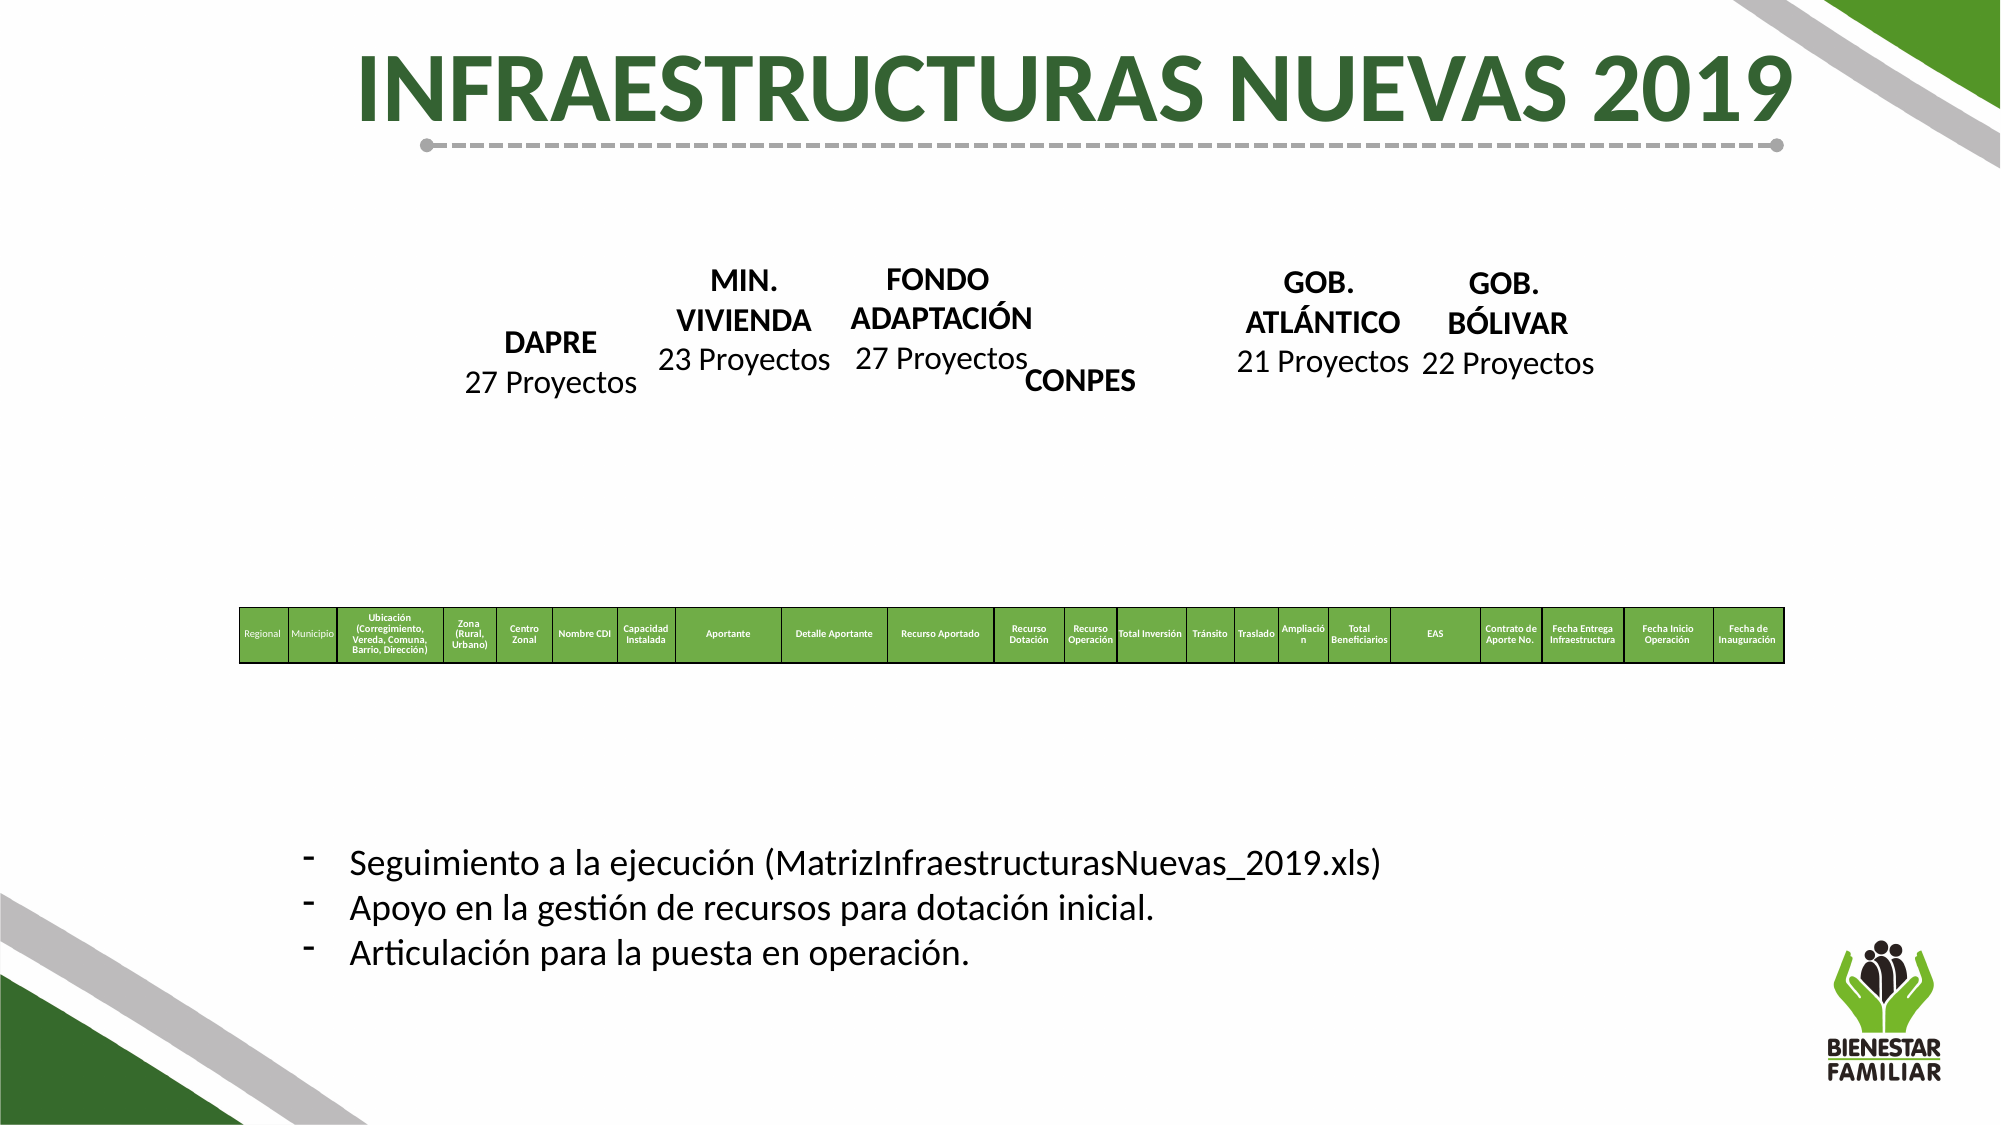

INFRAESTRUCTURAS NUEVAS 2019
FONDO
ADAPTACIÓN
27 Proyectos
MIN.
VIVIENDA
23 Proyectos
GOB.
ATLÁNTICO
21 Proyectos
GOB.
BÓLIVAR
22 Proyectos

DAPRE
27 Proyectos
CONPES
| Regional | Municipio | Ubicación (Corregimiento, Vereda, Comuna, Barrio, Dirección) | Zona (Rural, Urbano) | Centro Zonal | Nombre CDI | Capacidad Instalada | Aportante | Detalle Aportante | Recurso Aportado | Recurso Dotación | Recurso Operación | Total Inversión | Tránsito | Traslado | Ampliación | Total Beneficiarios | EAS | Contrato de Aporte No. | Fecha Entrega Infraestructura | Fecha Inicio Operación | Fecha de Inauguración |
| --- | --- | --- | --- | --- | --- | --- | --- | --- | --- | --- | --- | --- | --- | --- | --- | --- | --- | --- | --- | --- | --- |

Seguimiento a la ejecución (MatrizInfraestructurasNuevas_2019.xls)
Apoyo en la gestión de recursos para dotación inicial.
Articulación para la puesta en operación.